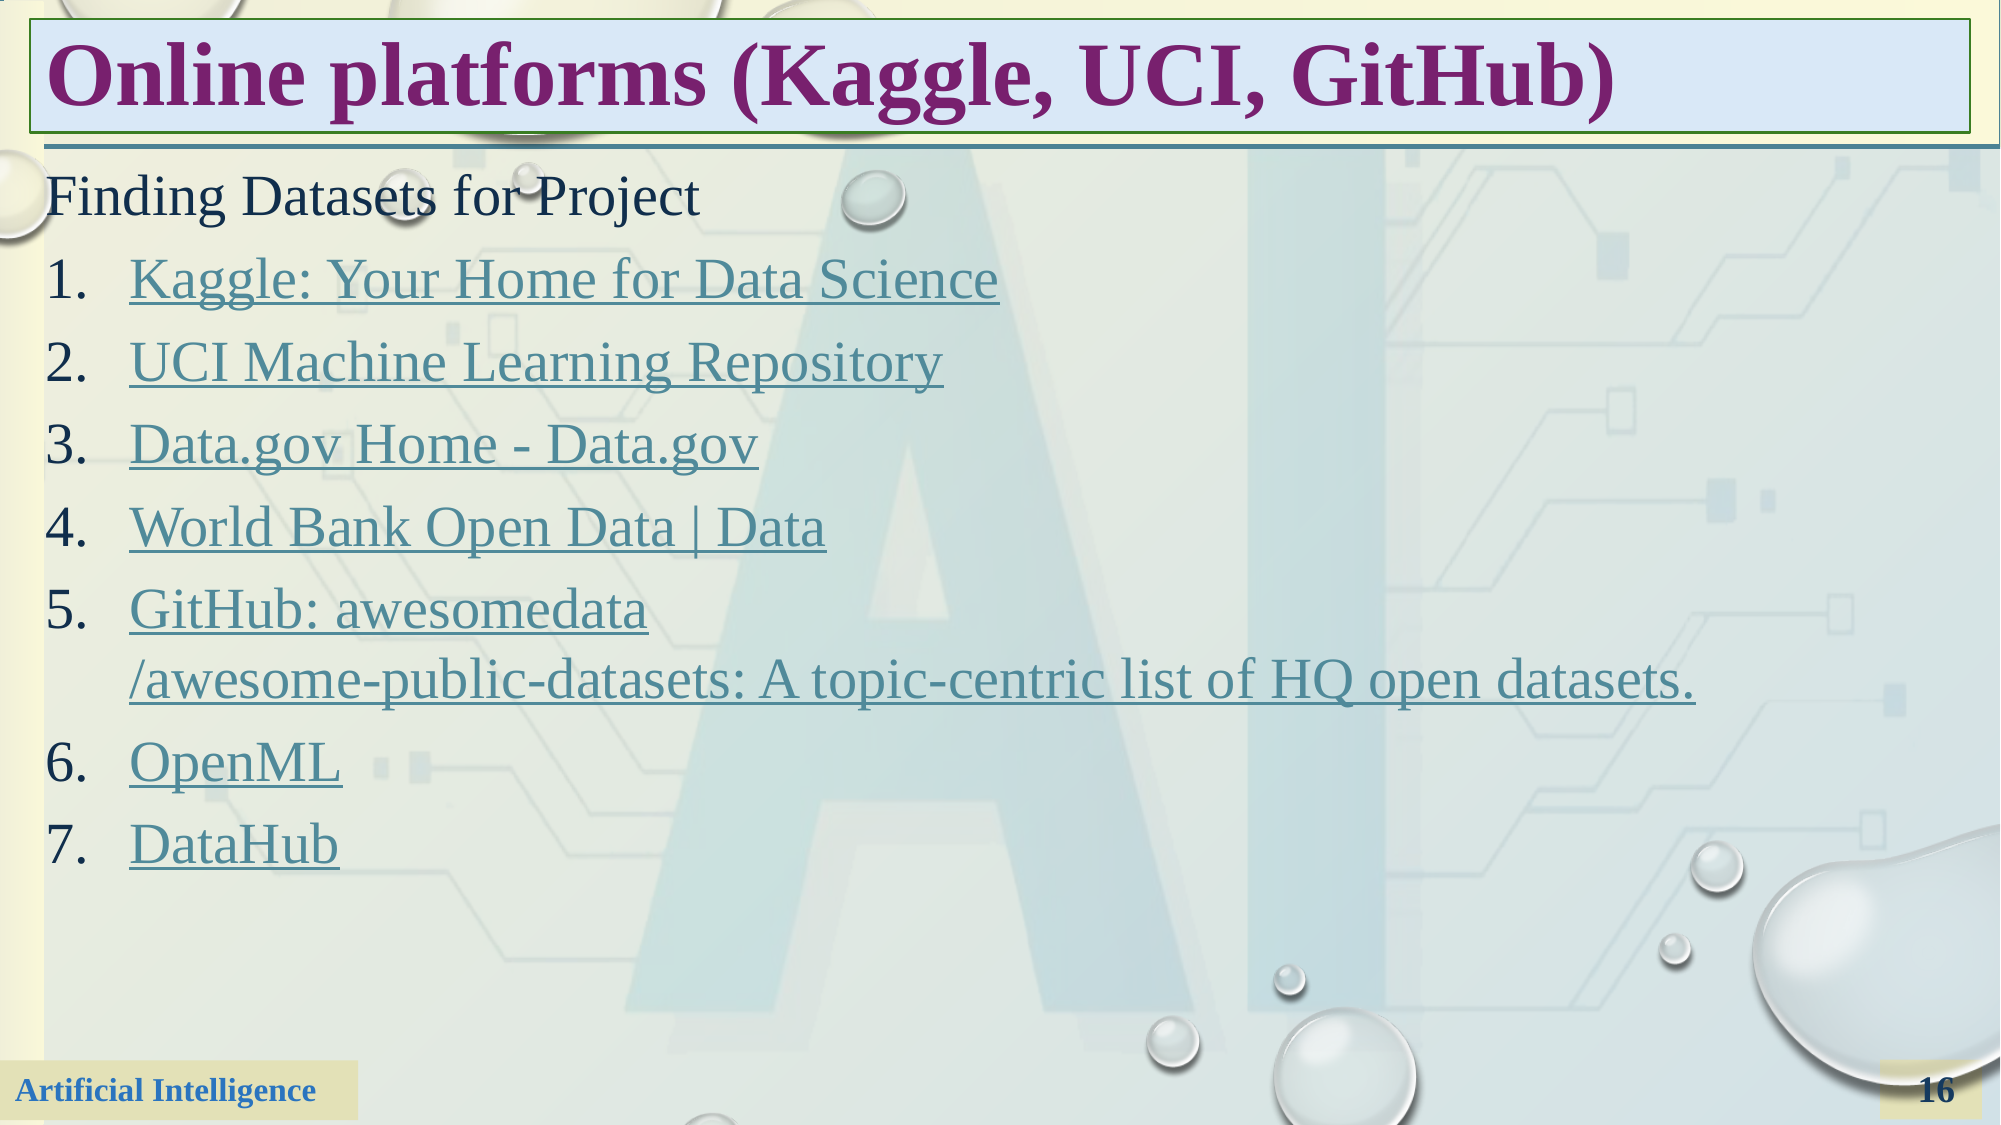

# Online platforms (Kaggle, UCI, GitHub)
Finding Datasets for Project
Kaggle: Your Home for Data Science
UCI Machine Learning Repository
Data.gov Home - Data.gov
World Bank Open Data | Data
GitHub: awesomedata/awesome-public-datasets: A topic-centric list of HQ open datasets.
OpenML
DataHub

16